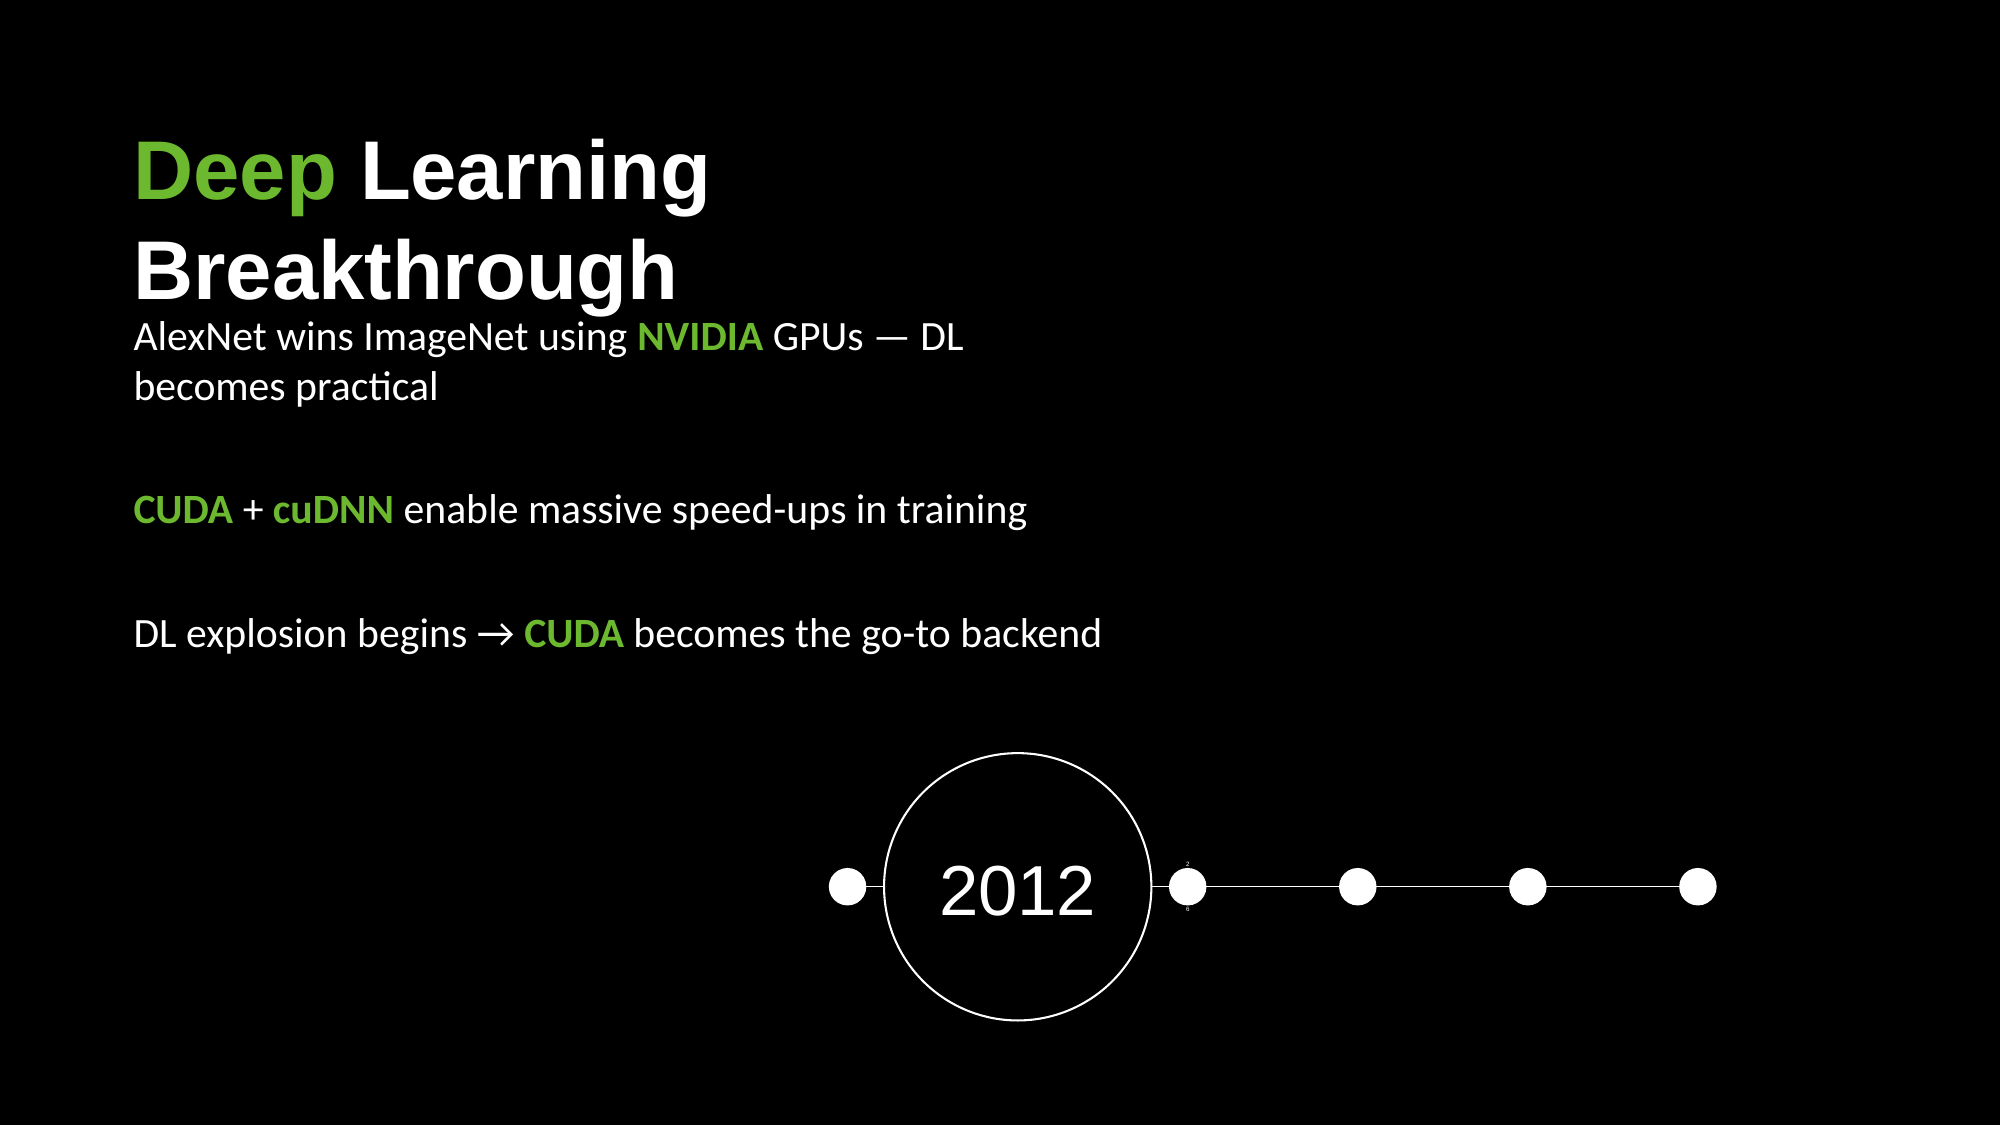

Deep Learning Breakthrough
AlexNet wins ImageNet using NVIDIA GPUs — DL becomes practical
CUDA + cuDNN enable massive speed-ups in training
DL explosion begins → CUDA becomes the go-to backend
2012
2006
2014-16
2020
2023
2025